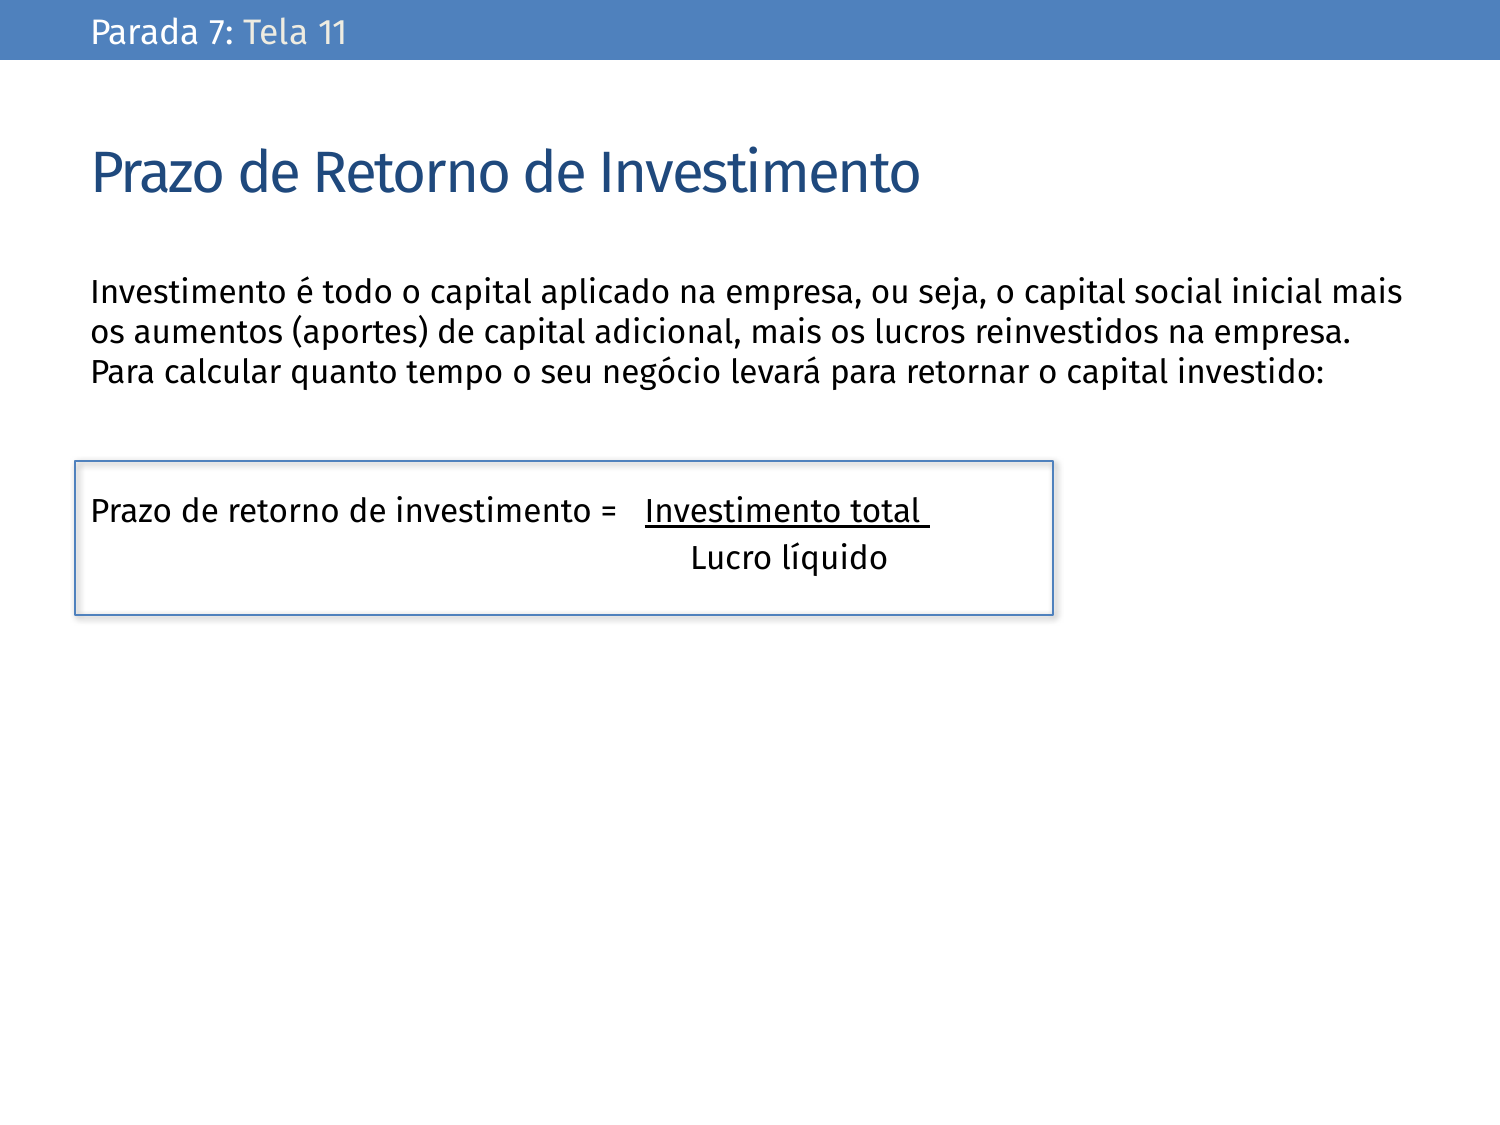

Parada 7: Tela 11
# Prazo de Retorno de Investimento
Investimento é todo o capital aplicado na empresa, ou seja, o capital social inicial mais os aumentos (aportes) de capital adicional, mais os lucros reinvestidos na empresa. Para calcular quanto tempo o seu negócio levará para retornar o capital investido:

Prazo de retorno de investimento =   Investimento total
				Lucro líquido